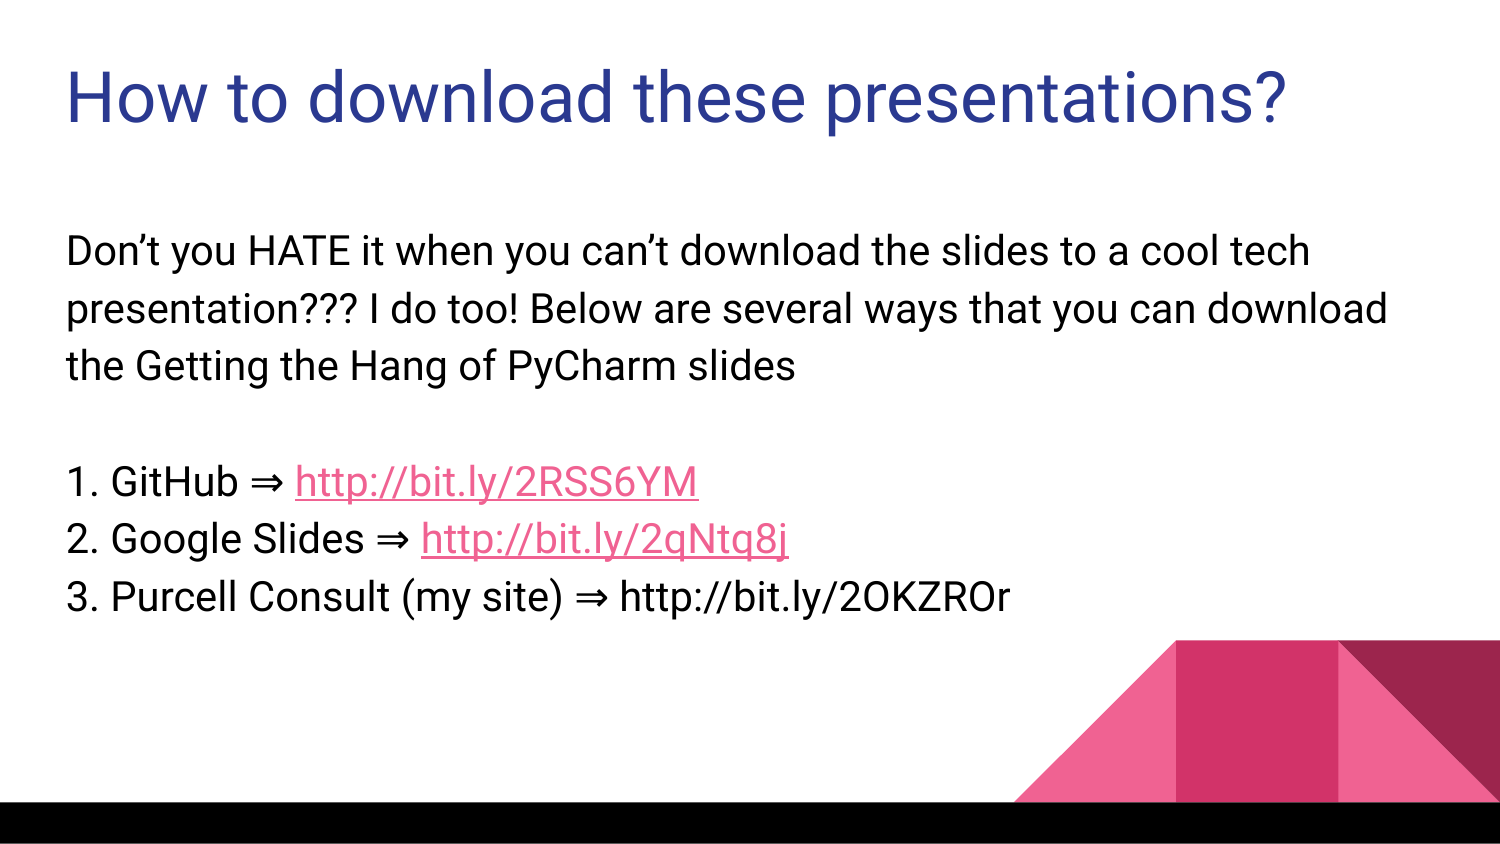

How to download these presentations?
Don’t you HATE it when you can’t download the slides to a cool tech presentation??? I do too! Below are several ways that you can download the Getting the Hang of PyCharm slides

1. GitHub ⇒ http://bit.ly/2RSS6YM
2. Google Slides ⇒ http://bit.ly/2qNtq8j
3. Purcell Consult (my site) ⇒ http://bit.ly/2OKZROr